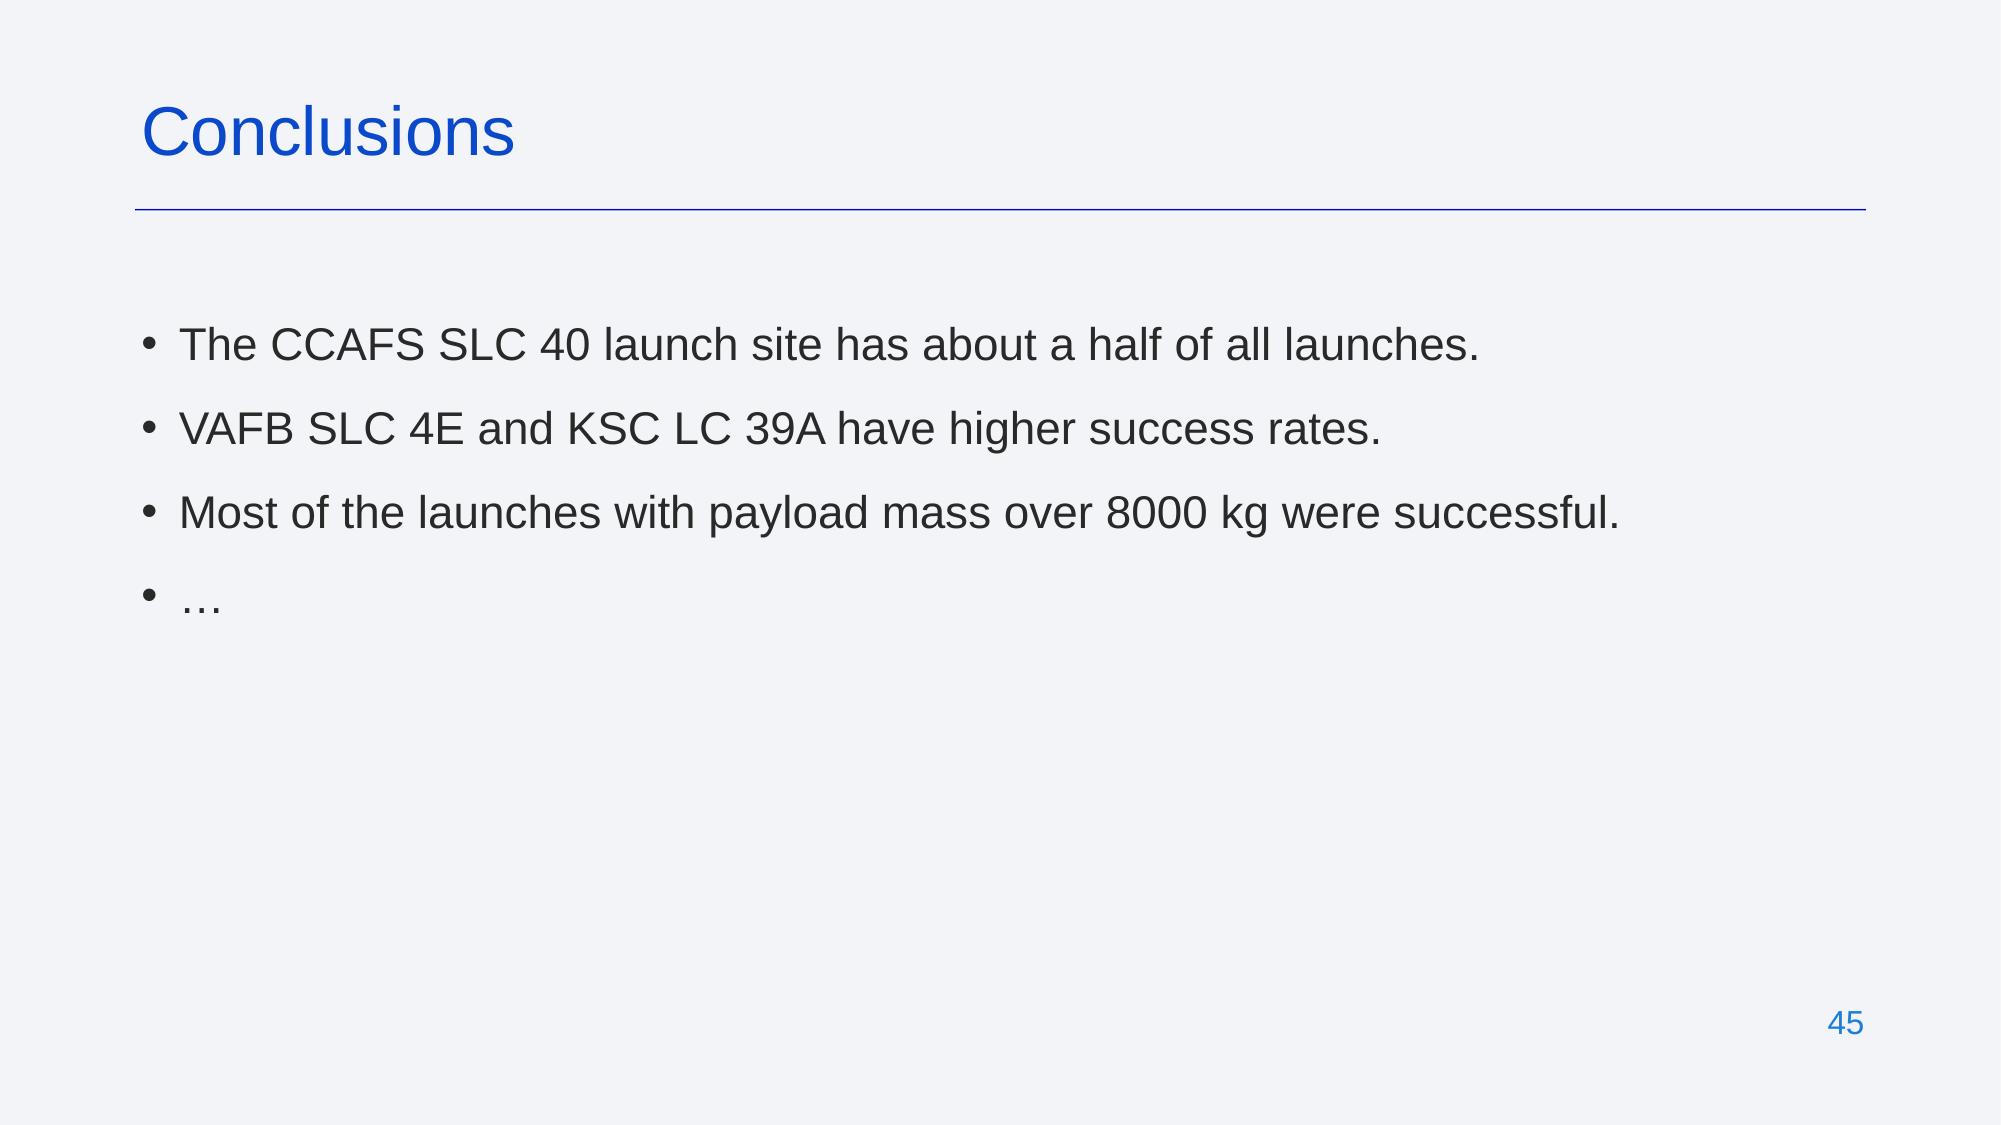

Conclusions
The CCAFS SLC 40 launch site has about a half of all launches.
VAFB SLC 4E and KSC LC 39A have higher success rates.
Most of the launches with payload mass over 8000 kg were successful.
…
45